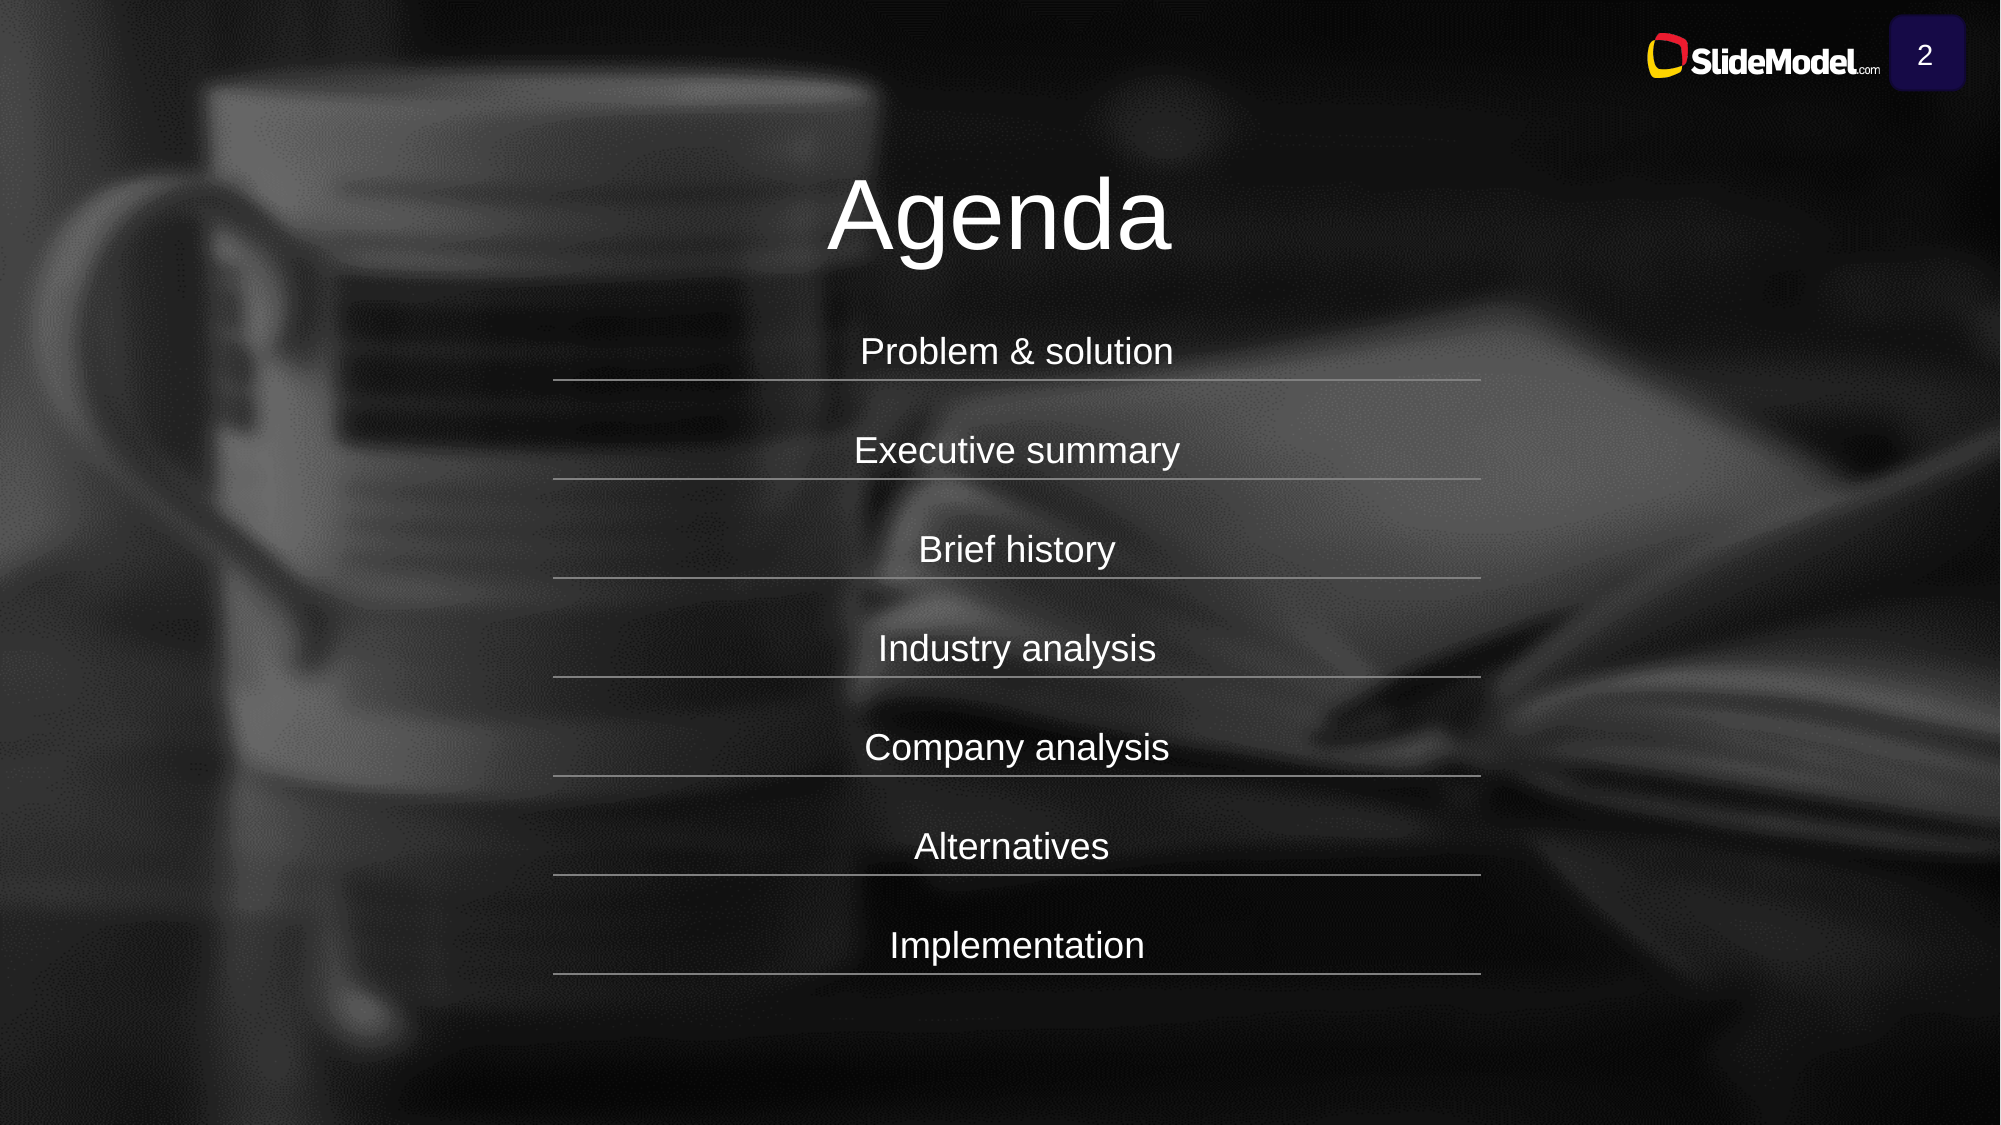

2
Agenda
| Problem & solution |
| --- |
| Executive summary |
| Brief history |
| Industry analysis |
| Company analysis |
| Alternatives |
| Implementation |